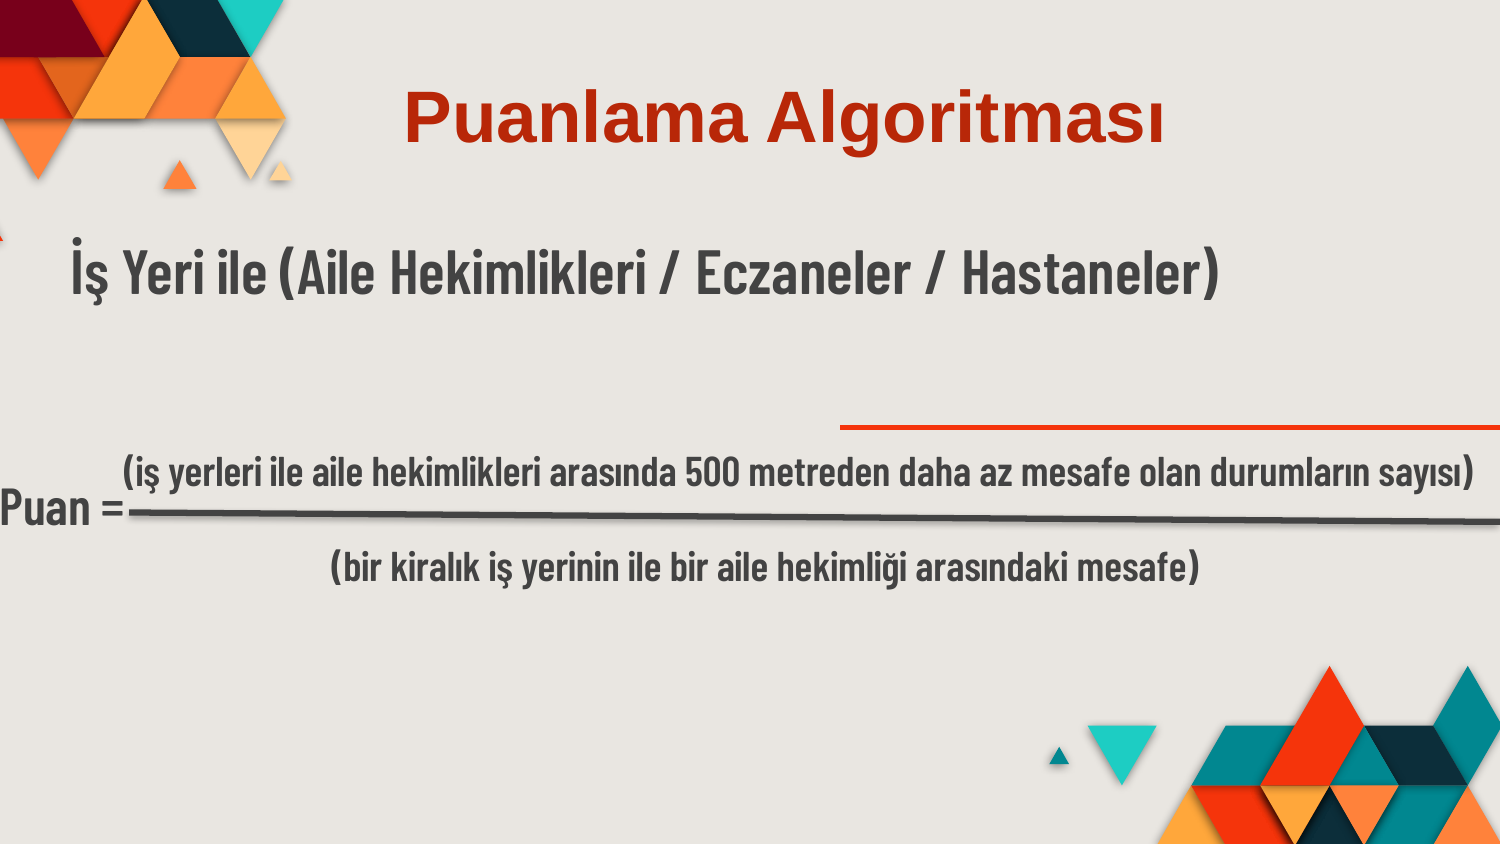

# Puanlama Algoritması
İş Yeri ile (Aile Hekimlikleri / Eczaneler / Hastaneler)
(iş yerleri ile aile hekimlikleri arasında 500 metreden daha az mesafe olan durumların sayısı)

Puan =
(bir kiralık iş yerinin ile bir aile hekimliği arasındaki mesafe)